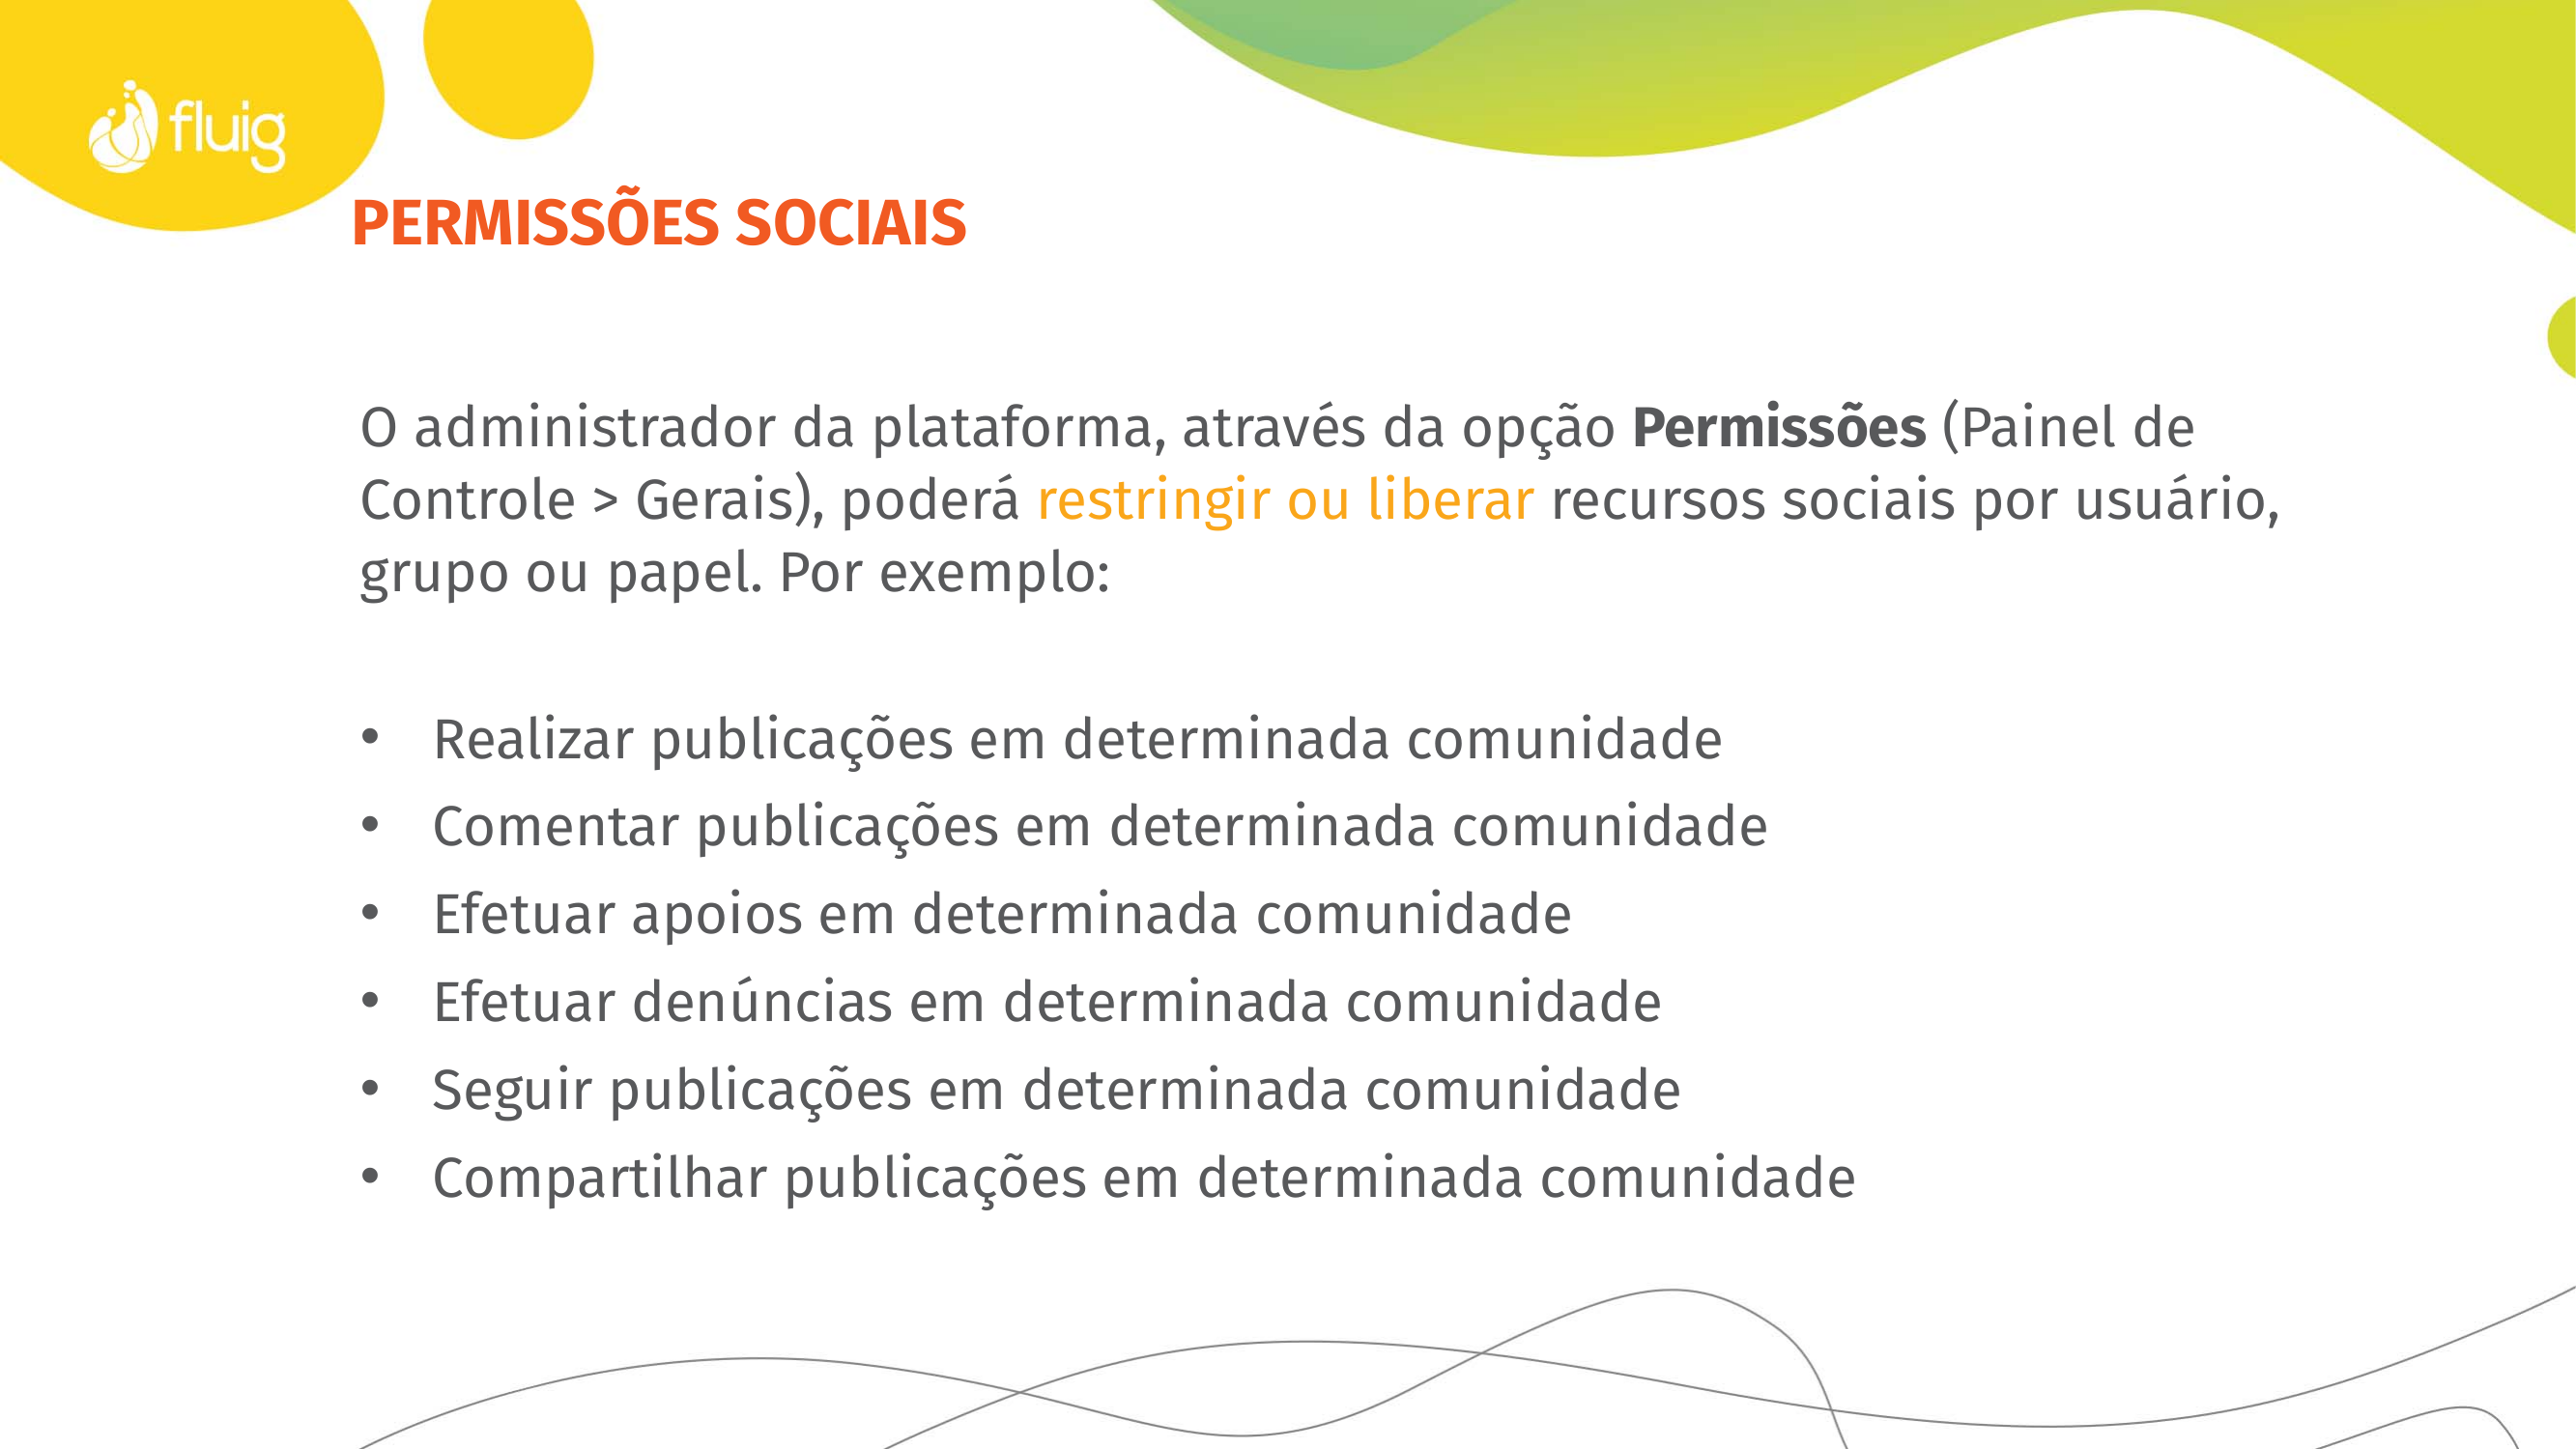

# Permissões sociais
O administrador da plataforma, através da opção Permissões (Painel de Controle > Gerais), poderá restringir ou liberar recursos sociais por usuário, grupo ou papel. Por exemplo:

Realizar publicações em determinada comunidade
Comentar publicações em determinada comunidade
Efetuar apoios em determinada comunidade
Efetuar denúncias em determinada comunidade
Seguir publicações em determinada comunidade
Compartilhar publicações em determinada comunidade